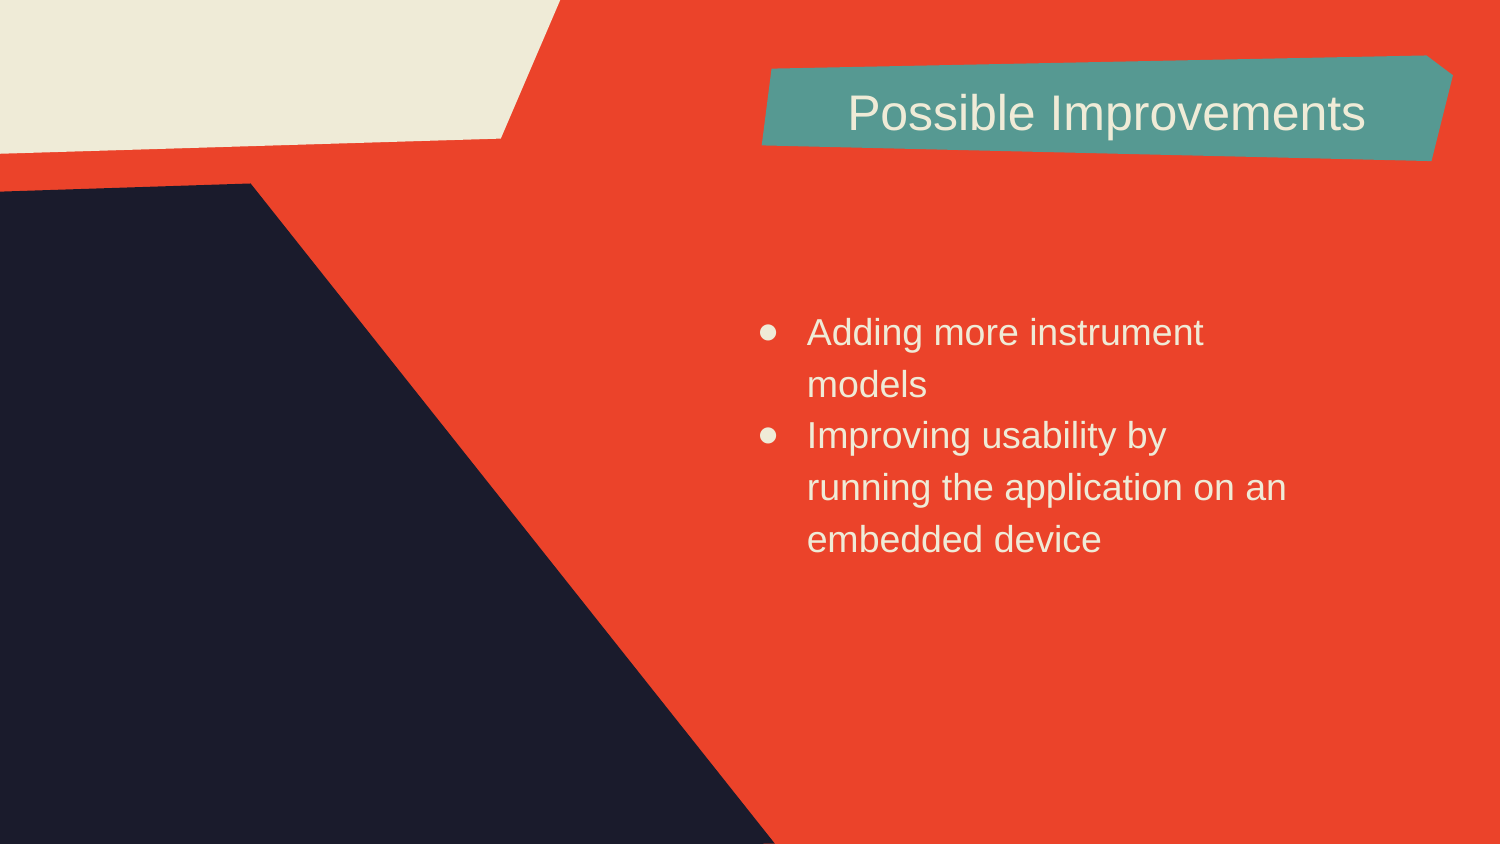

# Possible Improvements
Adding more instrument models
Improving usability by running the application on an embedded device